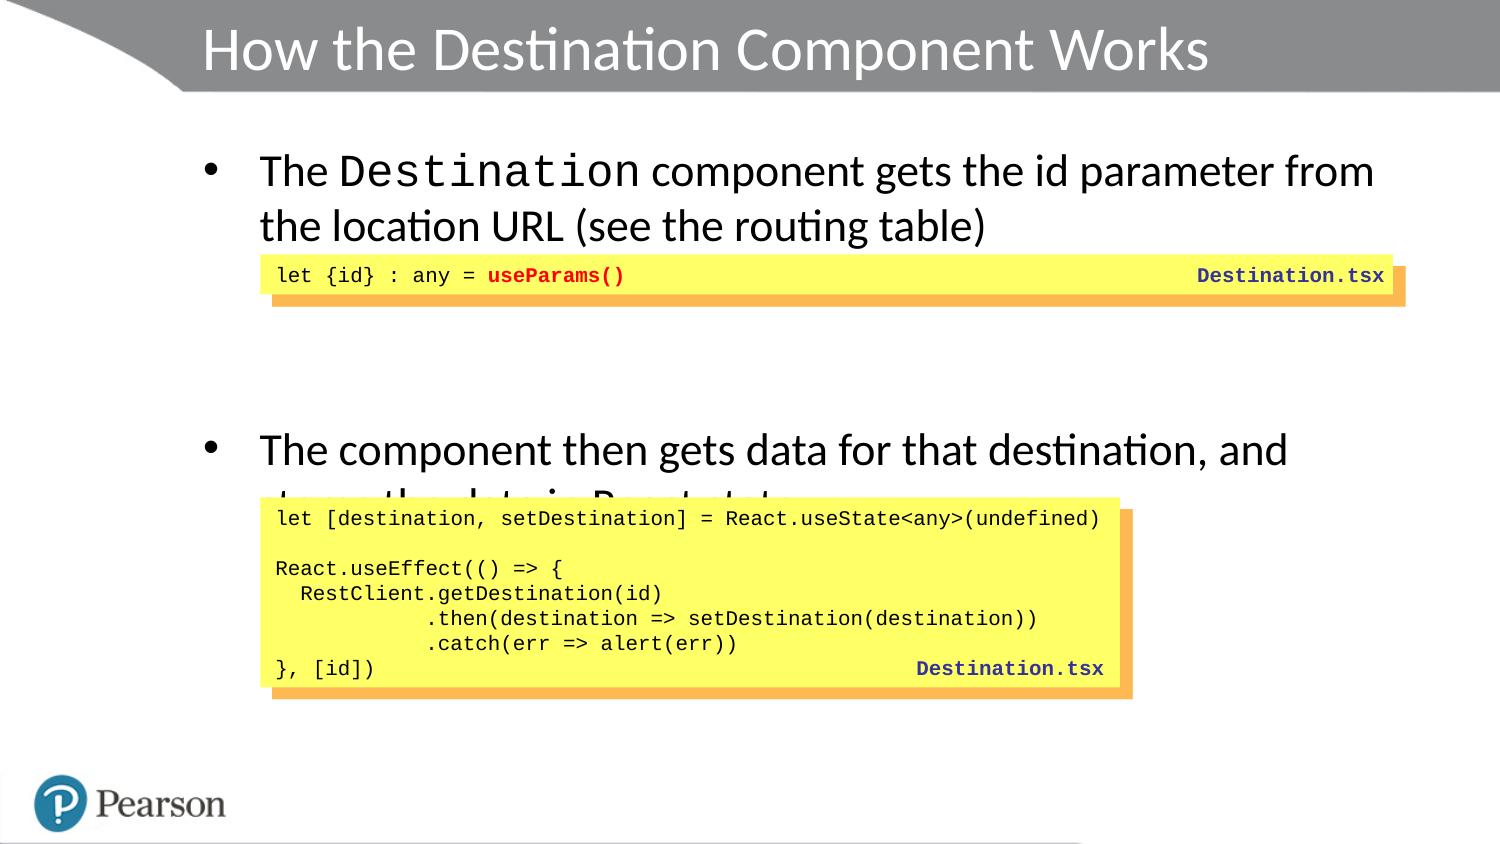

# How the Destination Component Works
The Destination component gets the id parameter from the location URL (see the routing table)

The component then gets data for that destination, and stores the data in React state
let {id} : any = useParams()
Destination.tsx
let [destination, setDestination] = React.useState<any>(undefined)

React.useEffect(() => {
  RestClient.getDestination(id)
            .then(destination => setDestination(destination))
            .catch(err => alert(err))
}, [id])
Destination.tsx